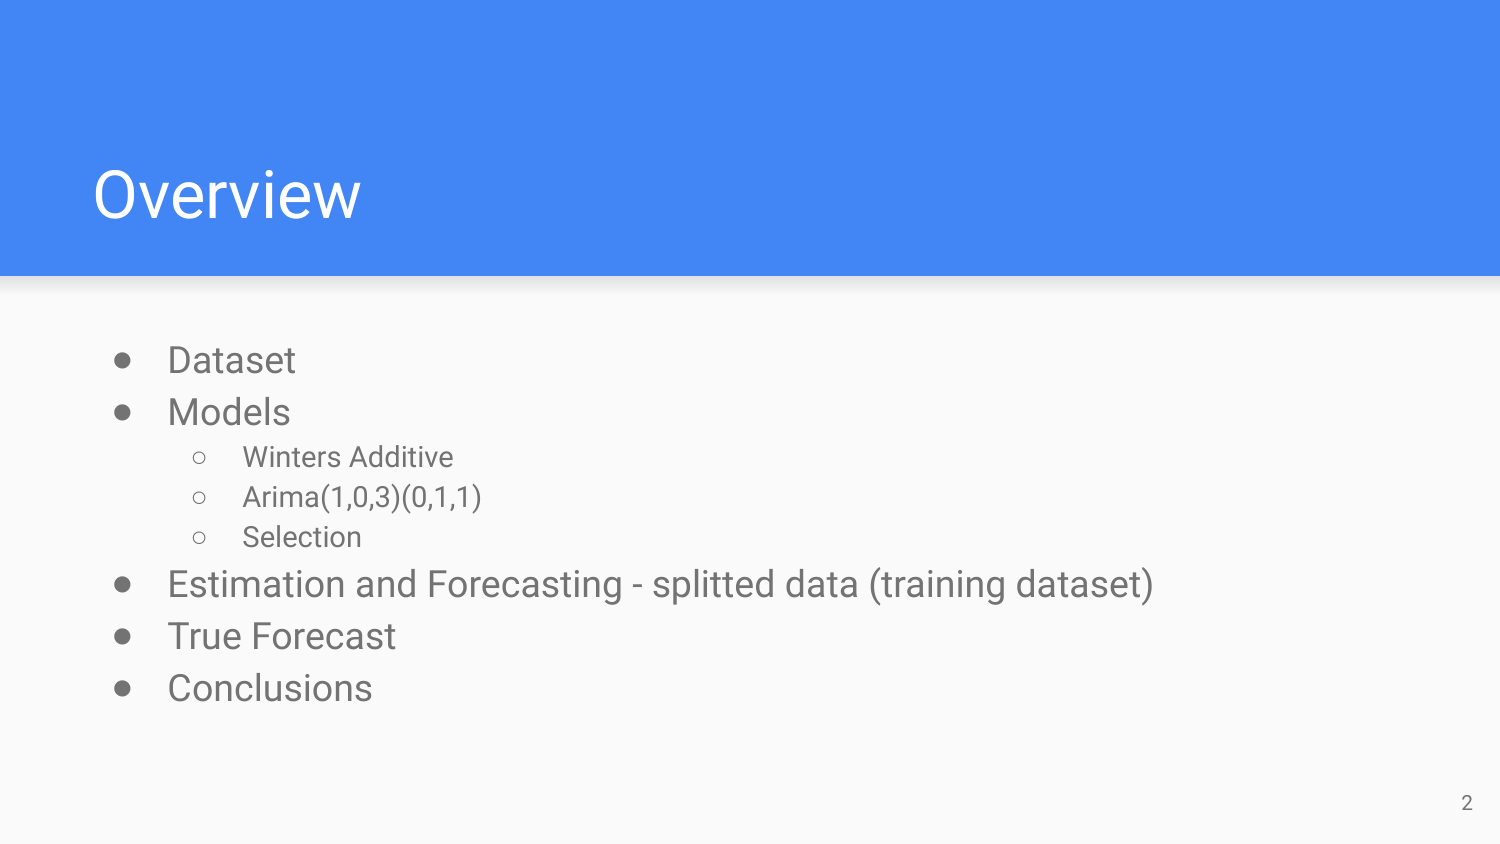

# Overview
Dataset
Models
Winters Additive
Arima(1,0,3)(0,1,1)
Selection
Estimation and Forecasting - splitted data (training dataset)
True Forecast
Conclusions
2